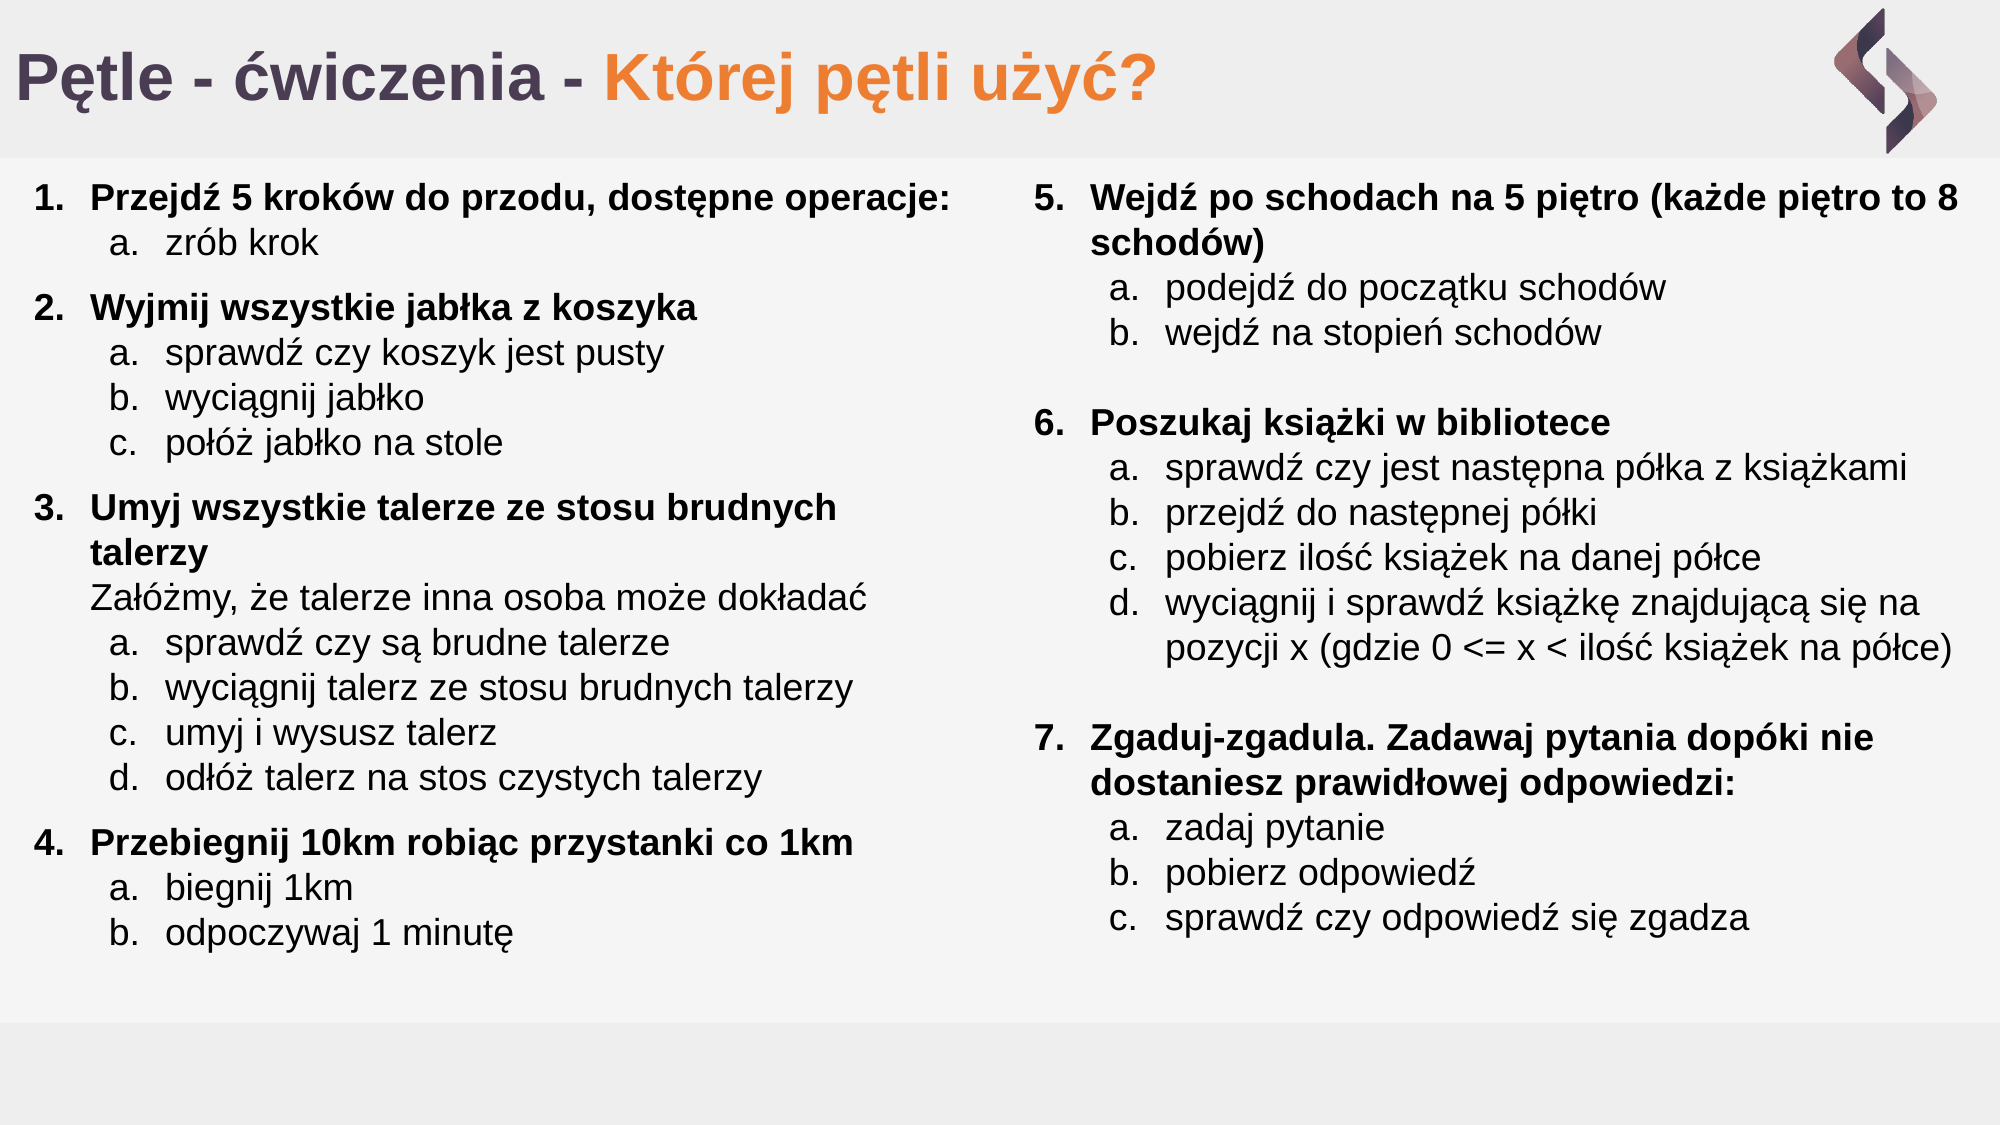

# Pętle - ćwiczenia - Której pętli użyć?
Przejdź 5 kroków do przodu, dostępne operacje:
zrób krok

Wyjmij wszystkie jabłka z koszyka
sprawdź czy koszyk jest pusty
wyciągnij jabłko
połóż jabłko na stole

Umyj wszystkie talerze ze stosu brudnych talerzy
Załóżmy, że talerze inna osoba może dokładać
sprawdź czy są brudne talerze
wyciągnij talerz ze stosu brudnych talerzy
umyj i wysusz talerz
odłóż talerz na stos czystych talerzy

Przebiegnij 10km robiąc przystanki co 1km
biegnij 1km
odpoczywaj 1 minutę

Wejdź po schodach na 5 piętro (każde piętro to 8 schodów)
podejdź do początku schodów
wejdź na stopień schodów

Poszukaj książki w bibliotece
sprawdź czy jest następna półka z książkami
przejdź do następnej półki
pobierz ilość książek na danej półce
wyciągnij i sprawdź książkę znajdującą się na pozycji x (gdzie 0 <= x < ilość książek na półce)

Zgaduj-zgadula. Zadawaj pytania dopóki nie dostaniesz prawidłowej odpowiedzi:
zadaj pytanie
pobierz odpowiedź
sprawdź czy odpowiedź się zgadza